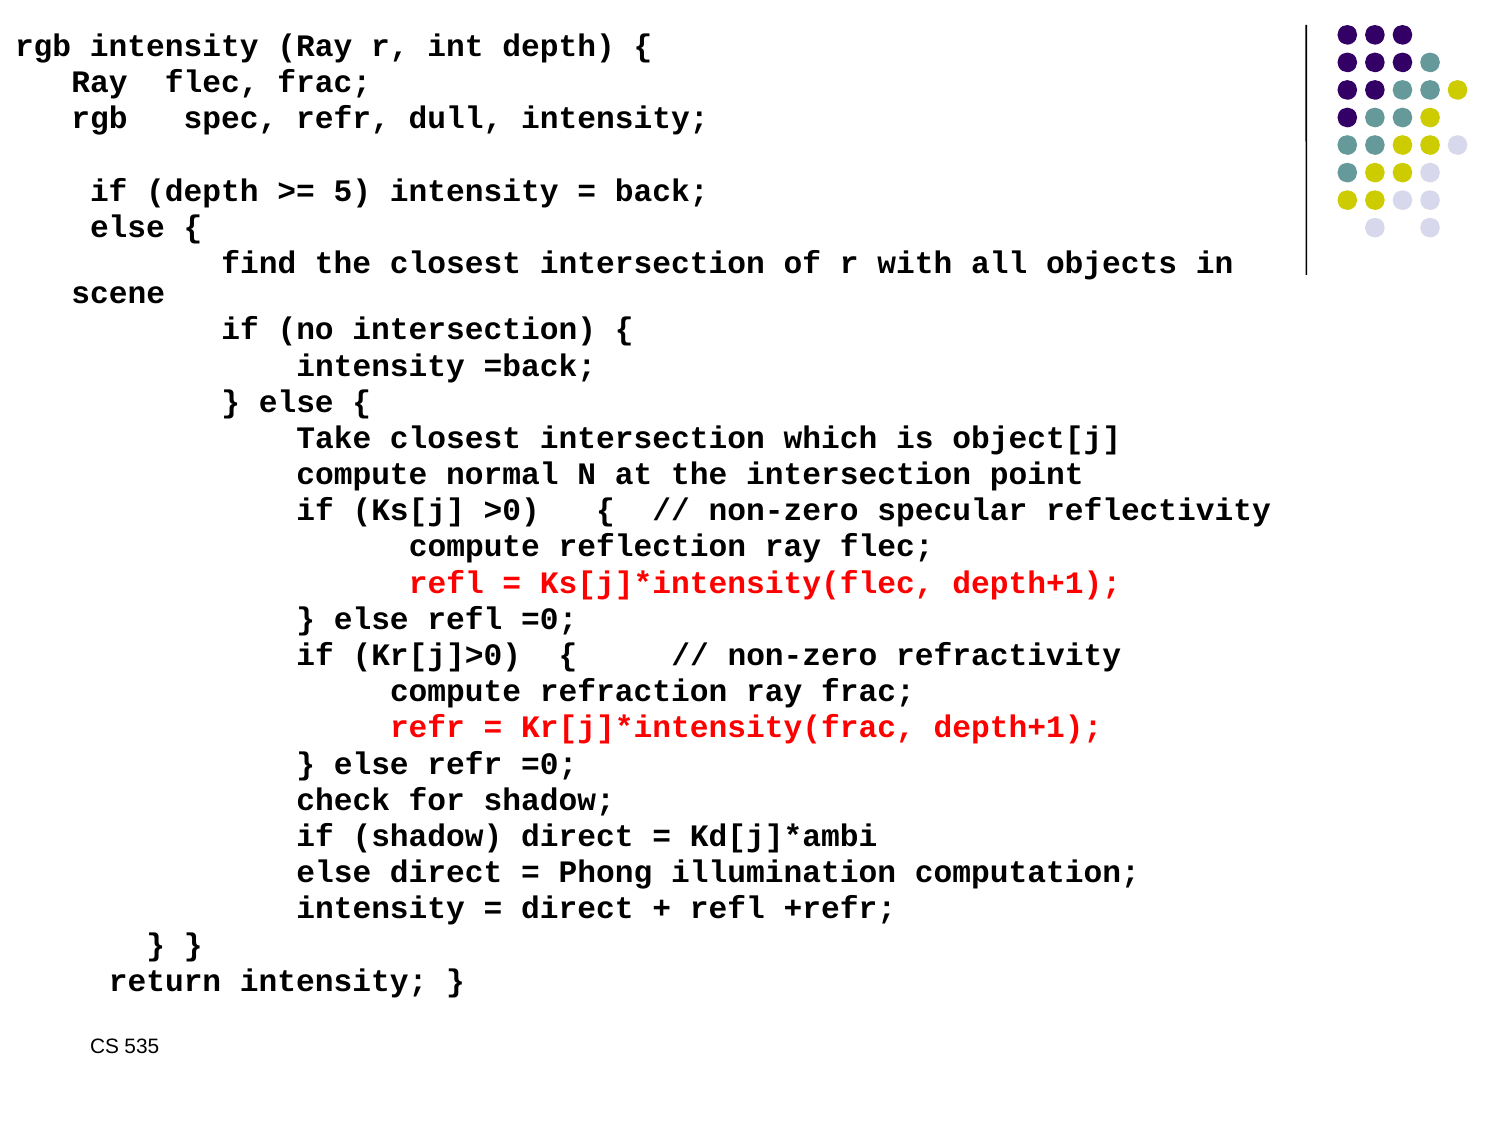

rgb intensity (Ray r, int depth) {
	Ray  flec, frac;
	rgb   spec, refr, dull, intensity;

	 if (depth >= 5) intensity = back;
	 else {
		find the closest intersection of r with all objects in scene
		if (no intersection) {
		    intensity =back;
		} else {
		    Take closest intersection which is object[j]
		    compute normal N at the intersection point
		    if (Ks[j] >0)   {  // non-zero specular reflectivity
		          compute reflection ray flec;
		          refl = Ks[j]*intensity(flec, depth+1);
		    } else refl =0;
		    if (Kr[j]>0)  { 	// non-zero refractivity
		         compute refraction ray frac;
		         refr = Kr[j]*intensity(frac, depth+1);
		    } else refr =0;
		    check for shadow;
		    if (shadow) direct = Kd[j]*ambi
		    else direct = Phong illumination computation;
		    intensity = direct + refl +refr;
	    } }
	  return intensity; }

CS 535